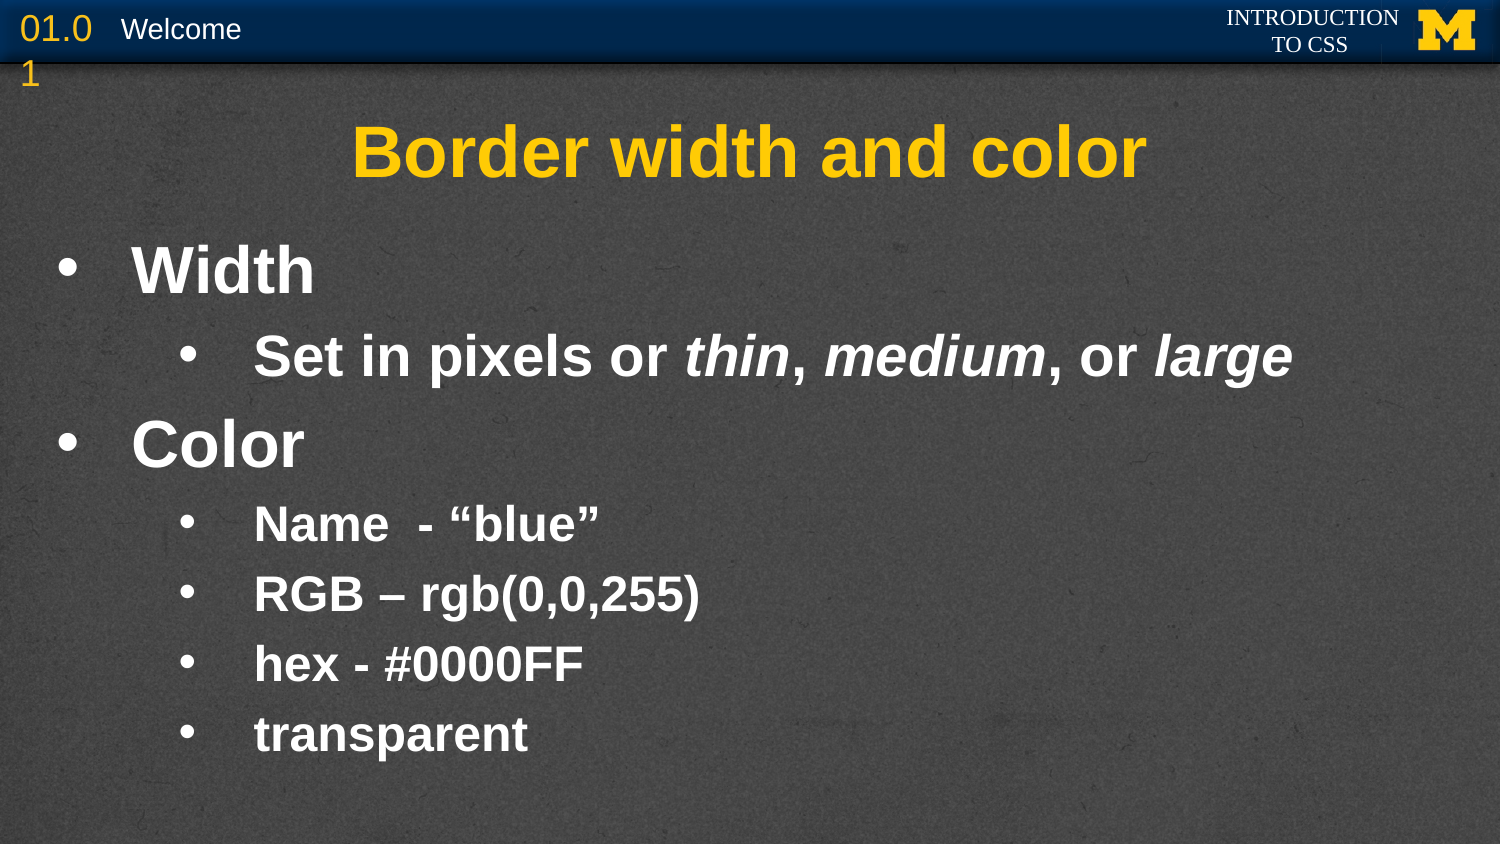

# Border width and color
Width
Set in pixels or thin, medium, or large
Color
Name  - “blue”
RGB – rgb(0,0,255)
hex - #0000FF
transparent